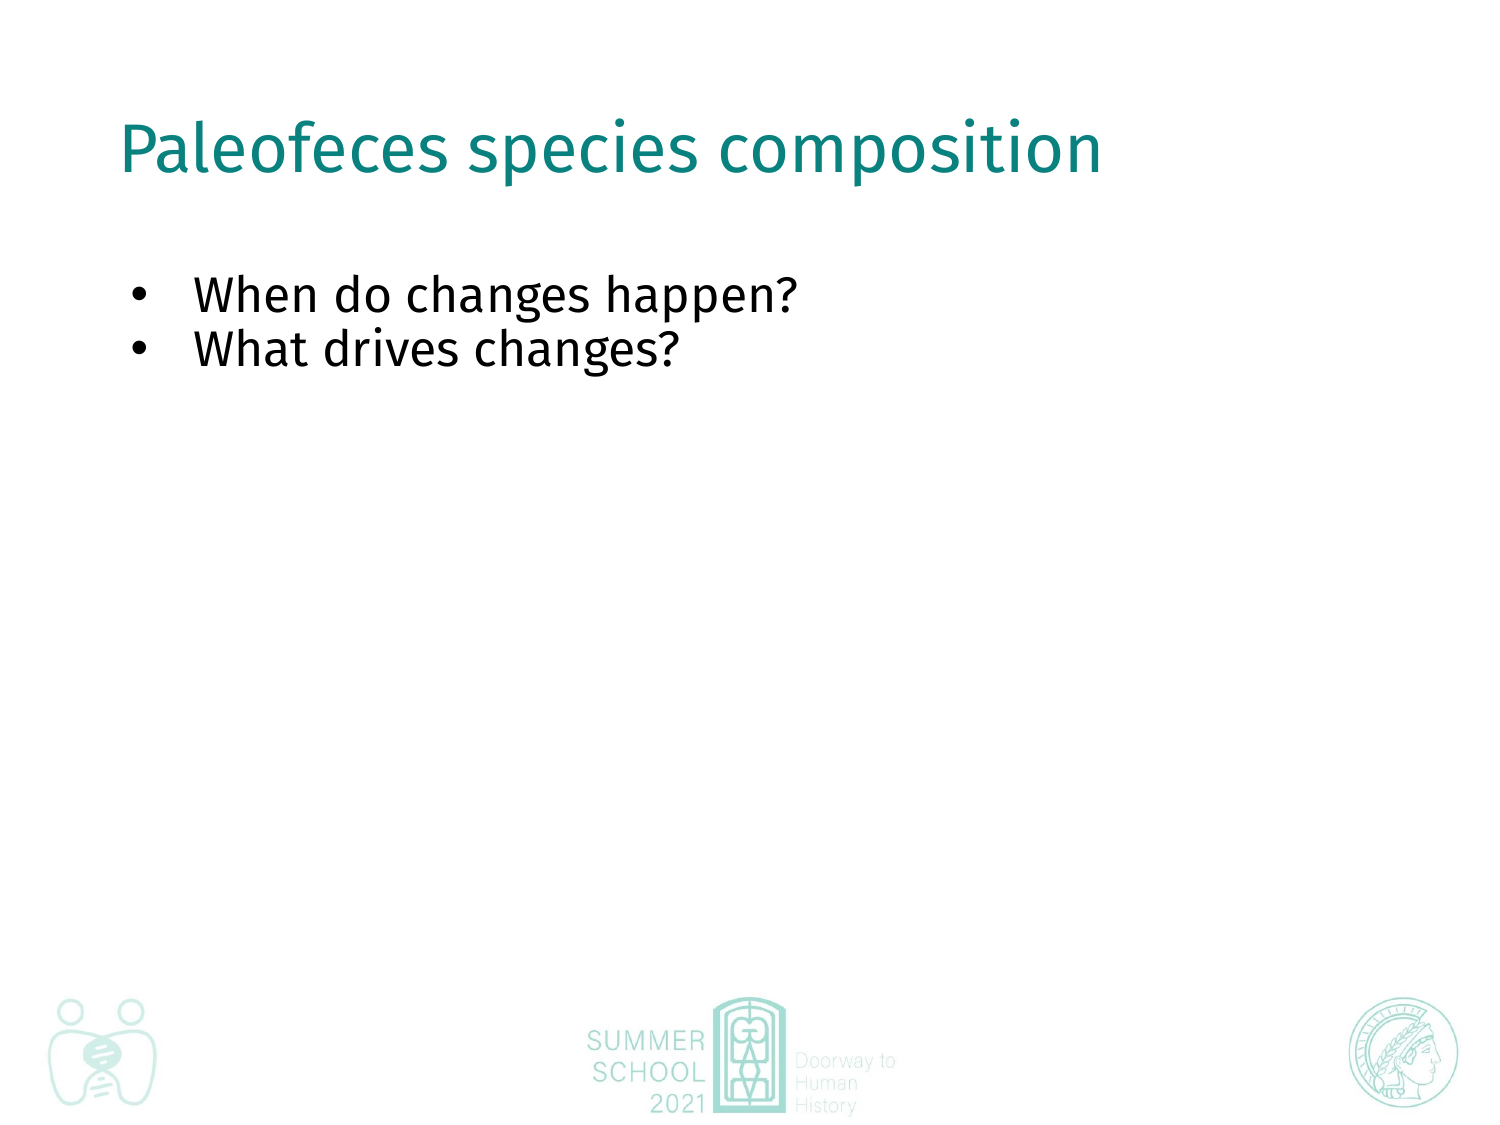

# Paleofeces species composition
When do changes happen?
What drives changes?